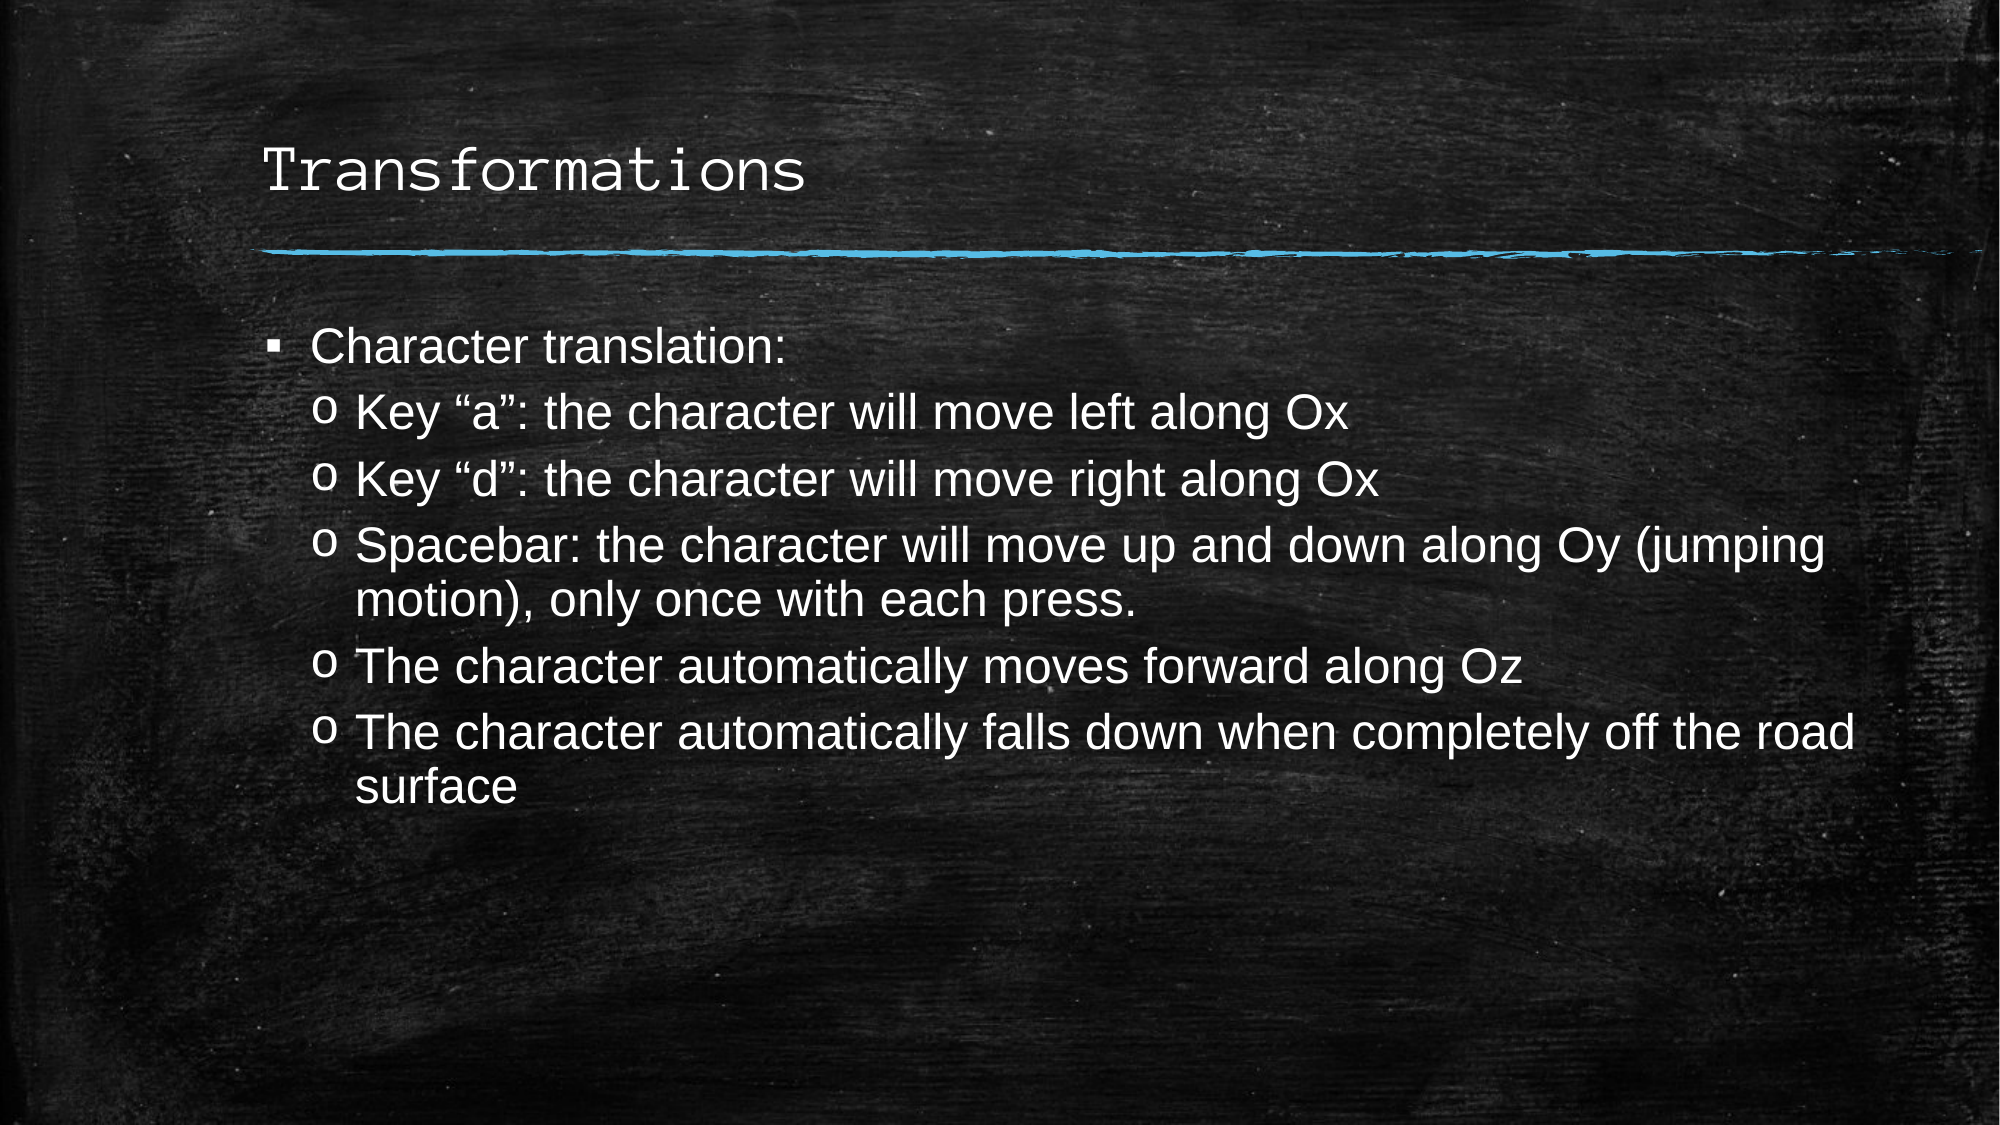

# Transformations
Character translation:
Key “a”: the character will move left along Ox​
Key “d”: the character will move right along Ox​
Spacebar: the character will move up and down along Oy (jumping motion), only once with each press.
The character automatically moves forward along Oz
The character automatically falls down when completely off the road surface